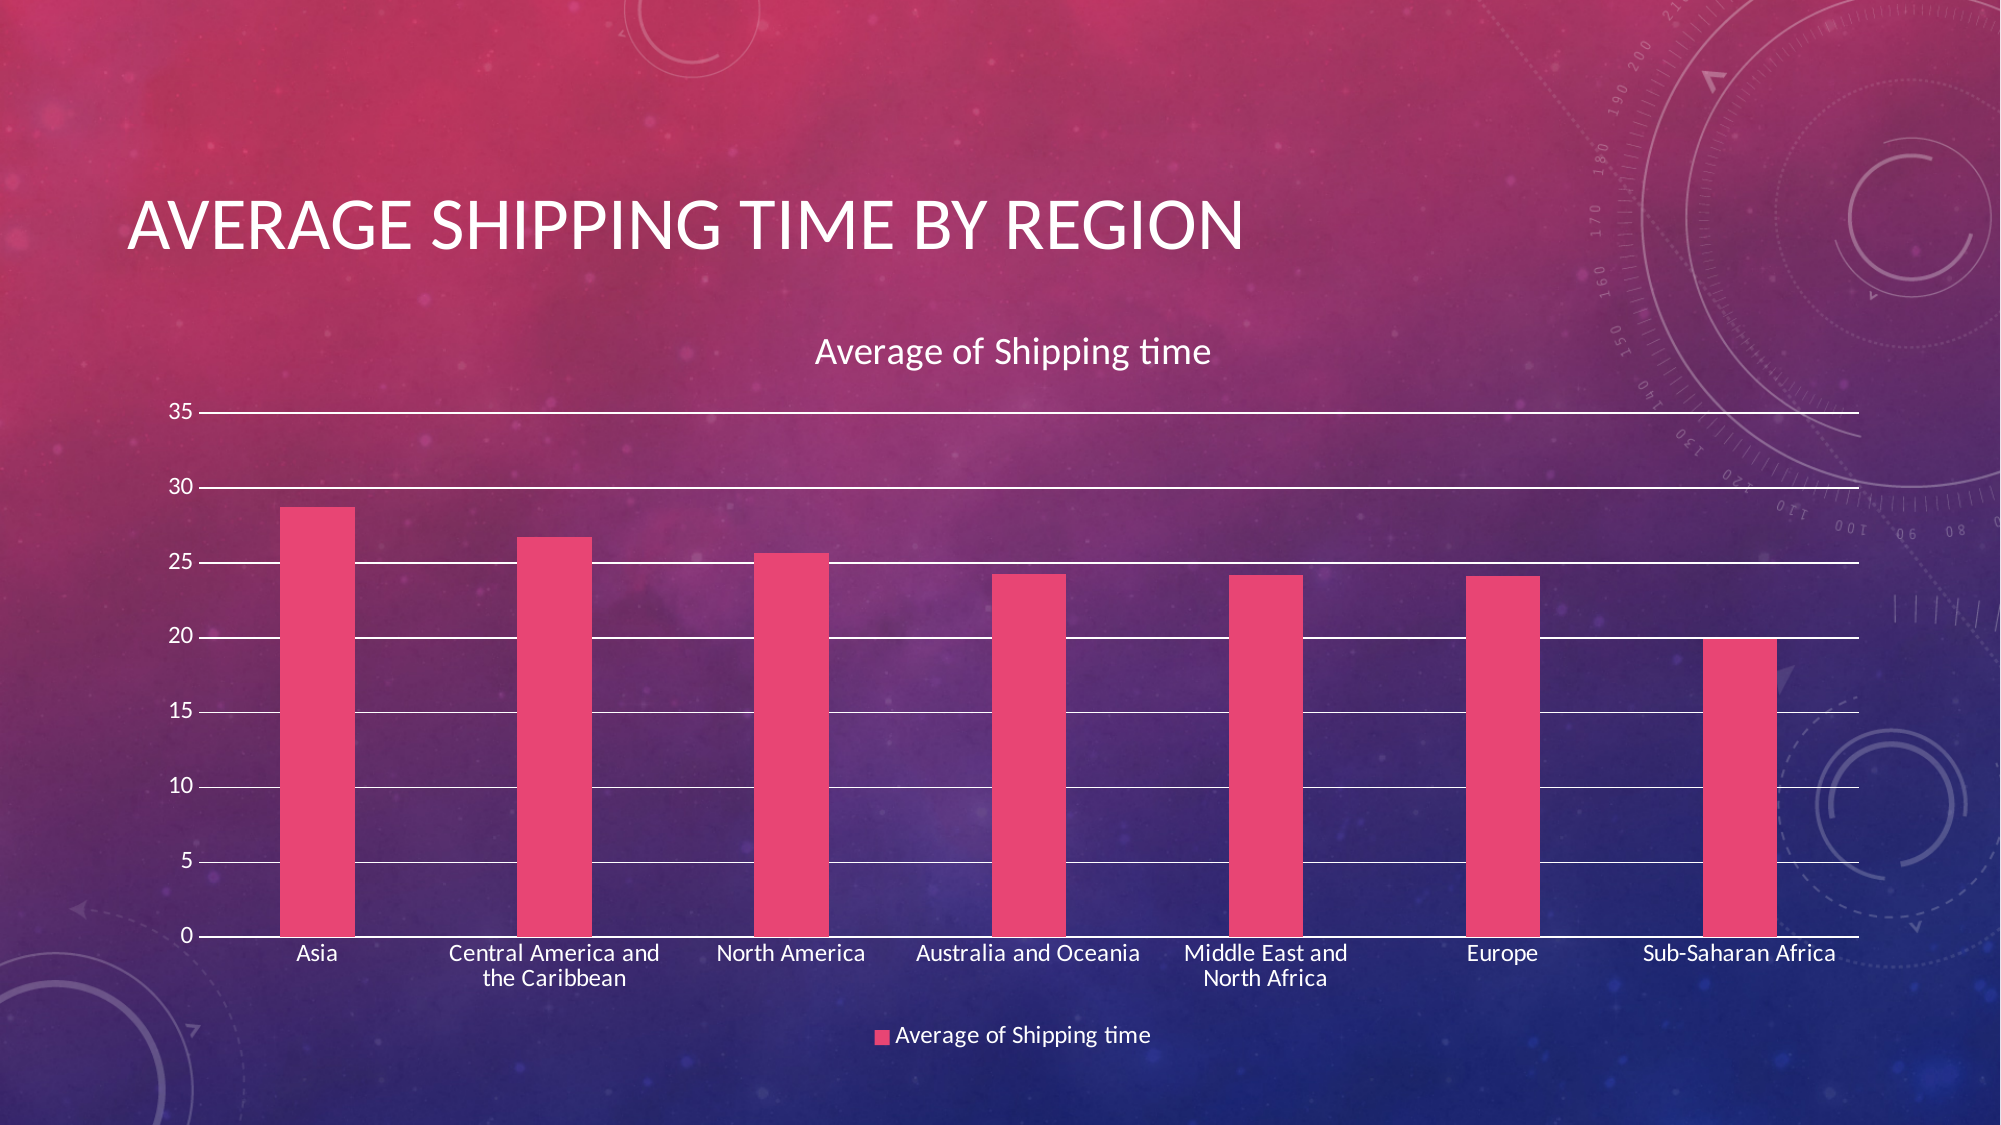

# Average shipping time by region

### Chart:

| Category | Average of Shipping time |
|---|---|
| Asia | 28.73 |
| Central America and the Caribbean | 26.71 |
| North America | 25.67 |
| Australia and Oceania | 24.27 |
| Middle East and North Africa | 24.2 |
| Europe | 24.14 |
| Sub-Saharan Africa | 19.89 |